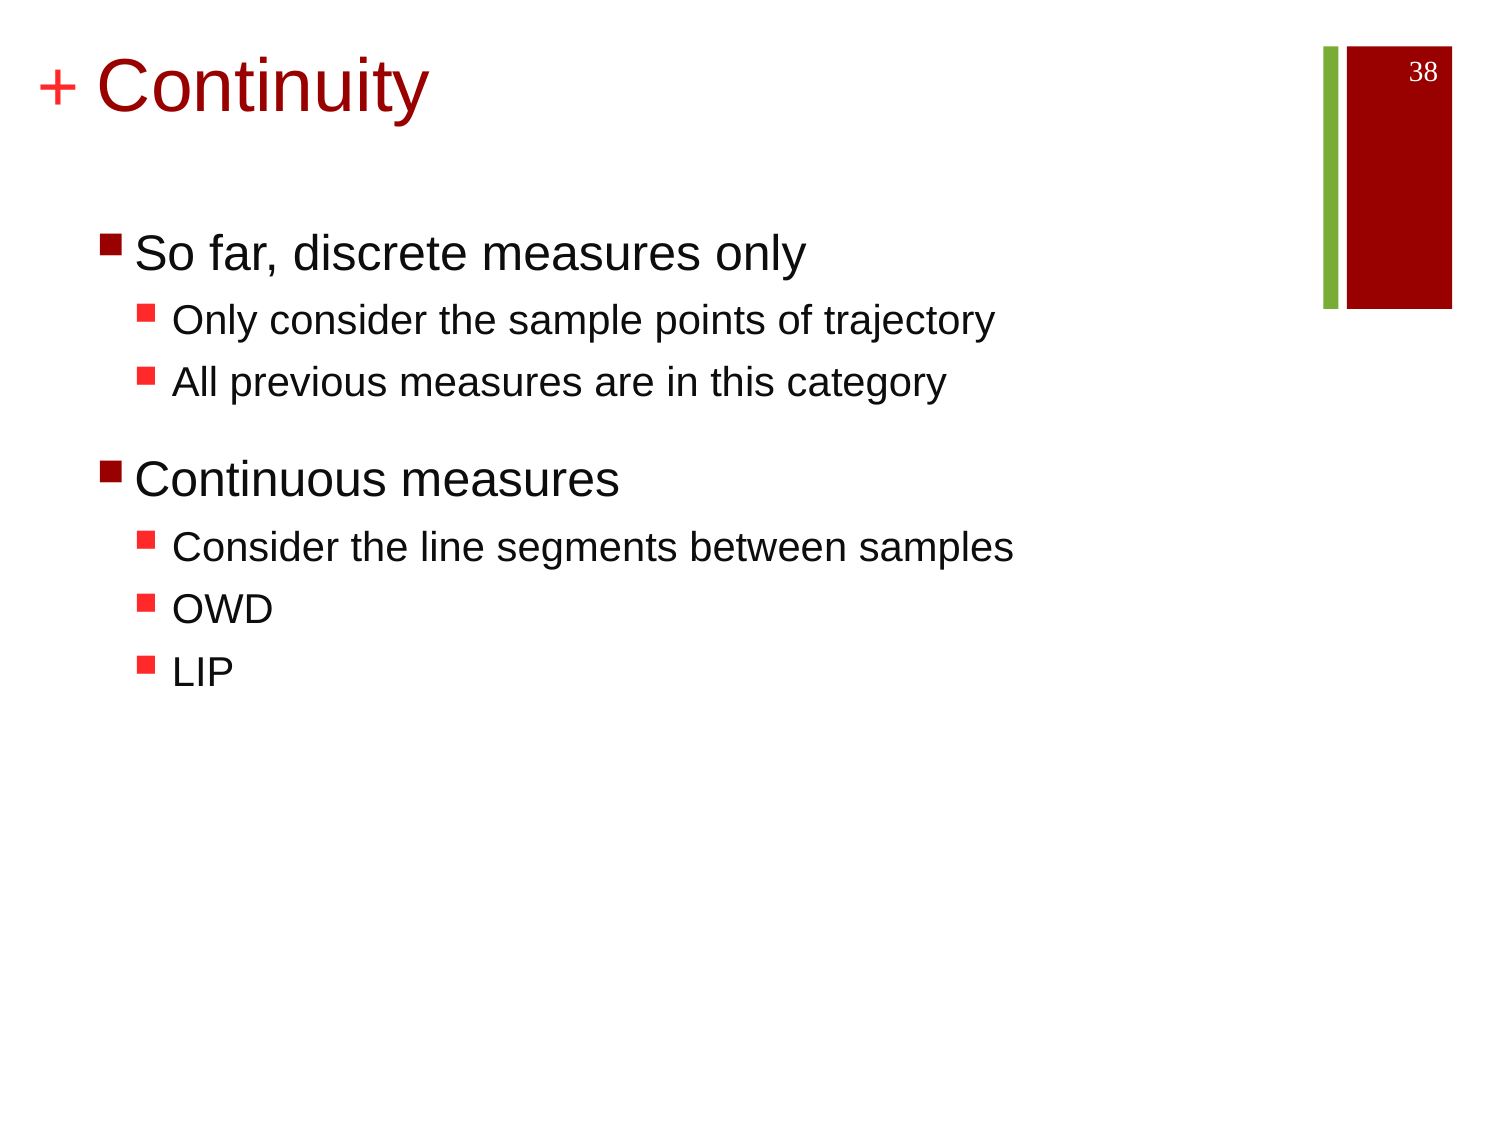

# Continuity
38
So far, discrete measures only
Only consider the sample points of trajectory
All previous measures are in this category
Continuous measures
Consider the line segments between samples
OWD
LIP